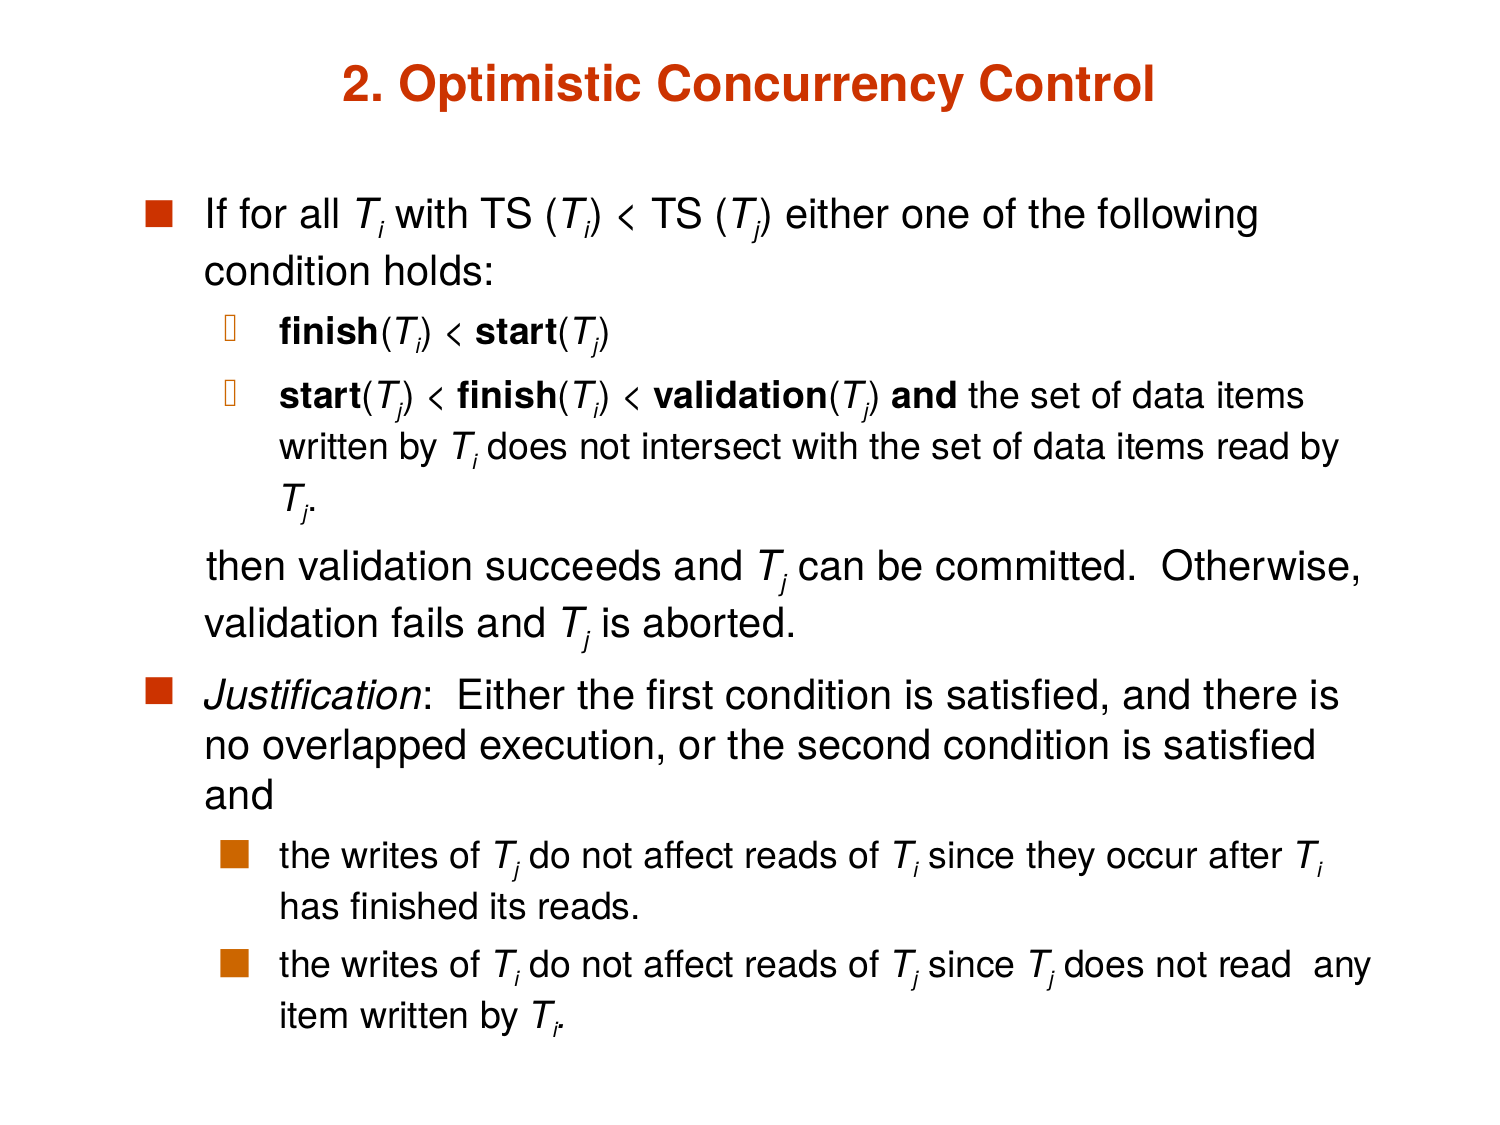

# 2. Optimistic Concurrency Control
If for all Ti with TS (Ti) < TS (Tj) either one of the following condition holds:
finish(Ti) < start(Tj)
start(Tj) < finish(Ti) < validation(Tj) and the set of data items written by Ti does not intersect with the set of data items read by Tj.
     then validation succeeds and Tj can be committed.  Otherwise, validation fails and Tj is aborted.
Justification:  Either the first condition is satisfied, and there is no overlapped execution, or the second condition is satisfied and
the writes of Tj do not affect reads of Ti since they occur after Ti has finished its reads.
the writes of Ti do not affect reads of Tj since Tj does not read  any item written by Ti.